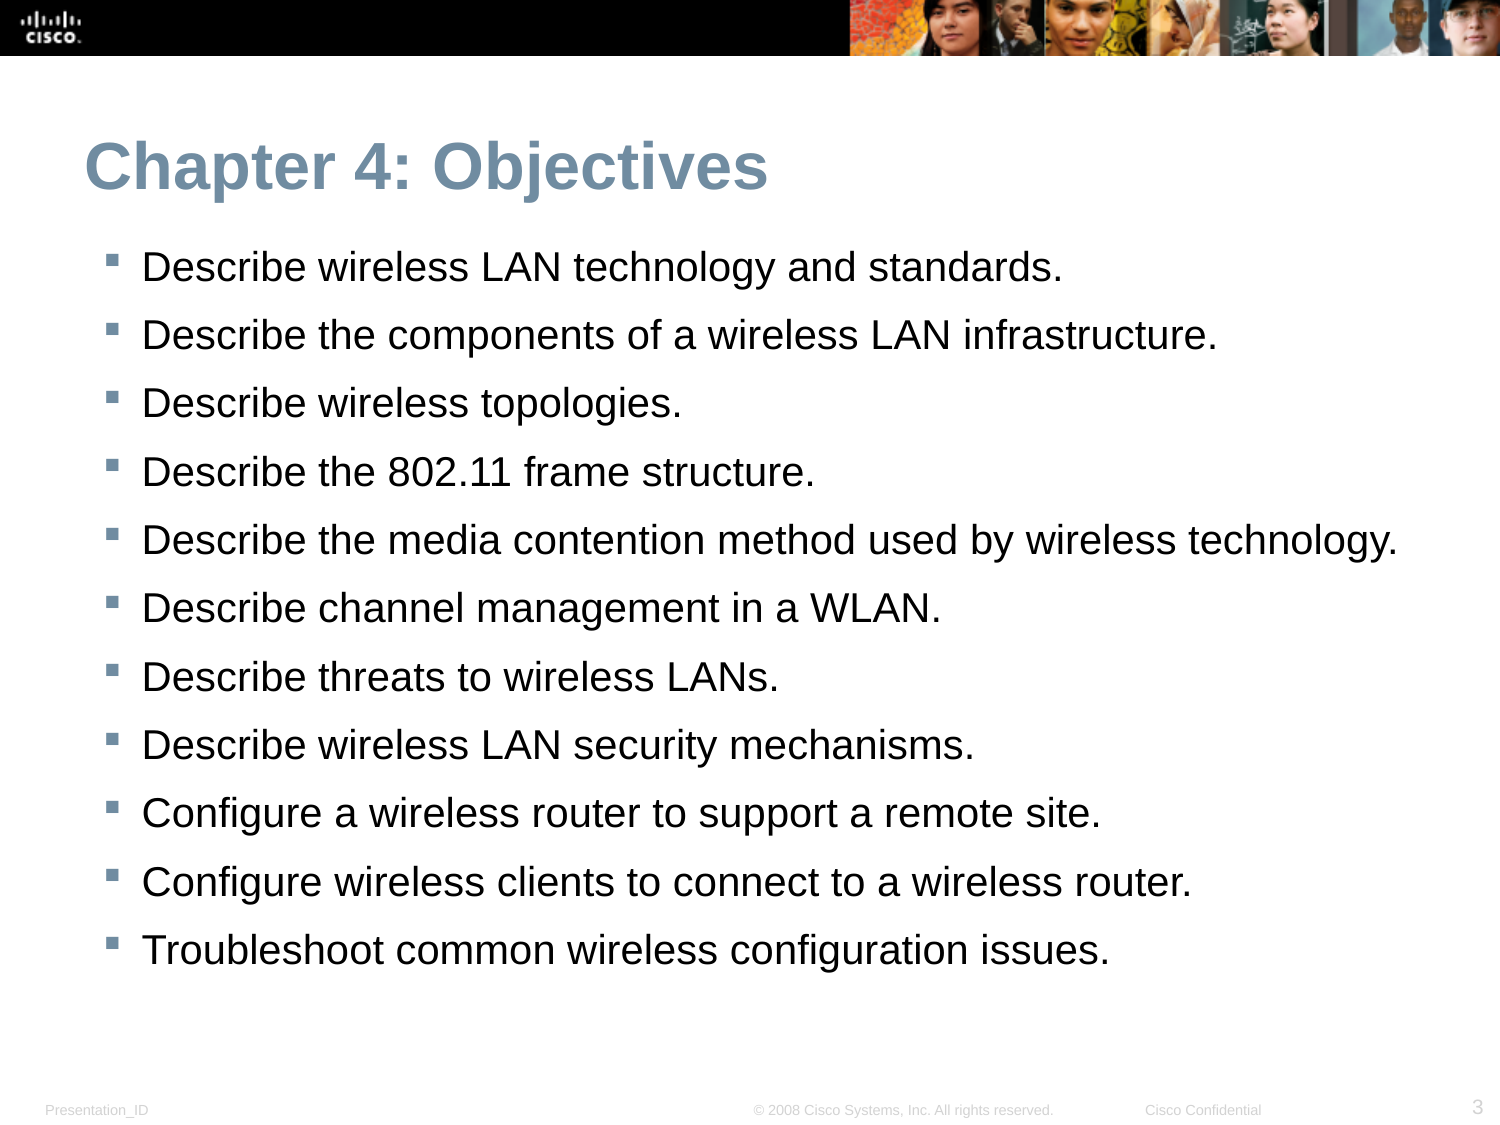

# Chapter 4: Objectives
Describe wireless LAN technology and standards.
Describe the components of a wireless LAN infrastructure.
Describe wireless topologies.
Describe the 802.11 frame structure.
Describe the media contention method used by wireless technology.
Describe channel management in a WLAN.
Describe threats to wireless LANs.
Describe wireless LAN security mechanisms.
Configure a wireless router to support a remote site.
Configure wireless clients to connect to a wireless router.
Troubleshoot common wireless configuration issues.